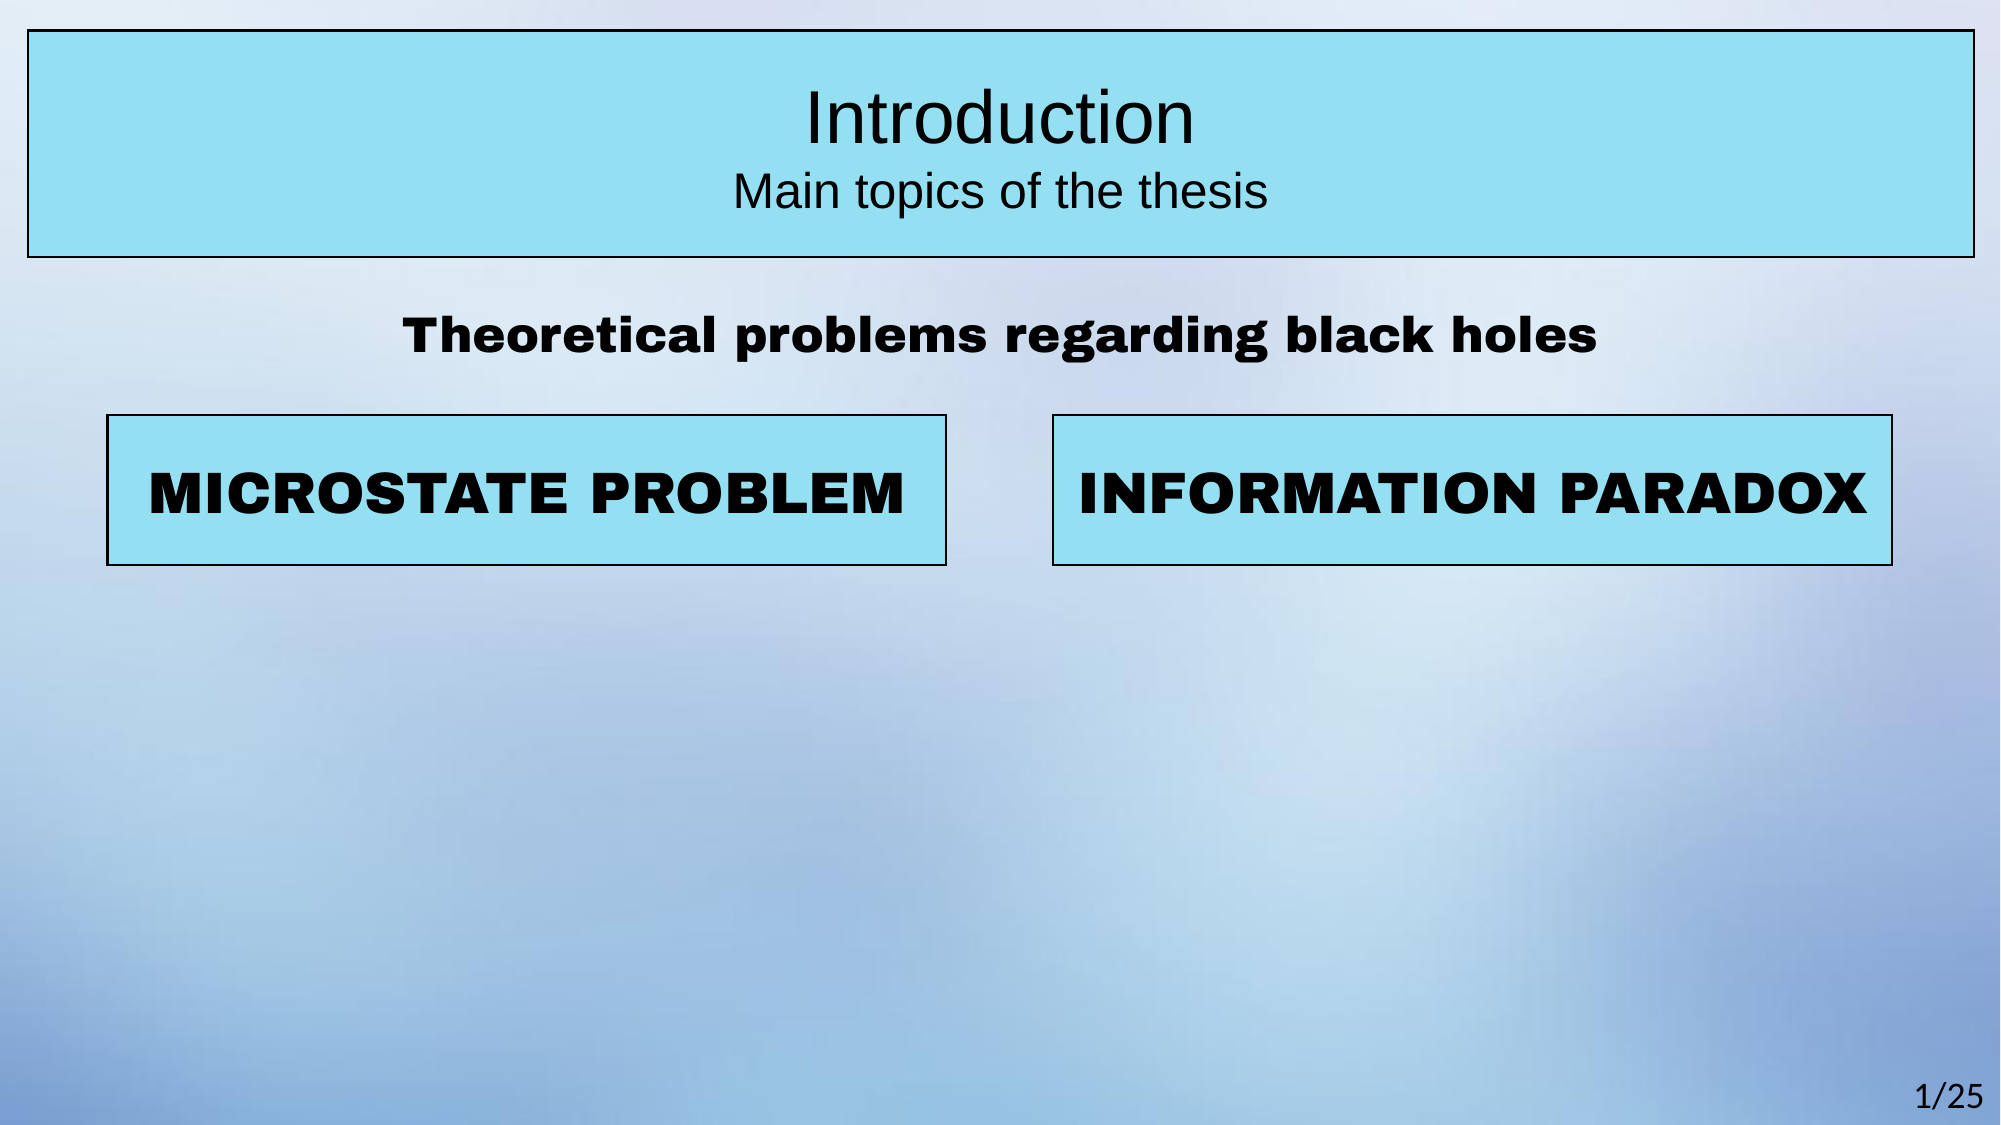

Introduction
Main topics of the thesis
Theoretical problems regarding black holes
INFORMATION PARADOX
MICROSTATE PROBLEM
1/25